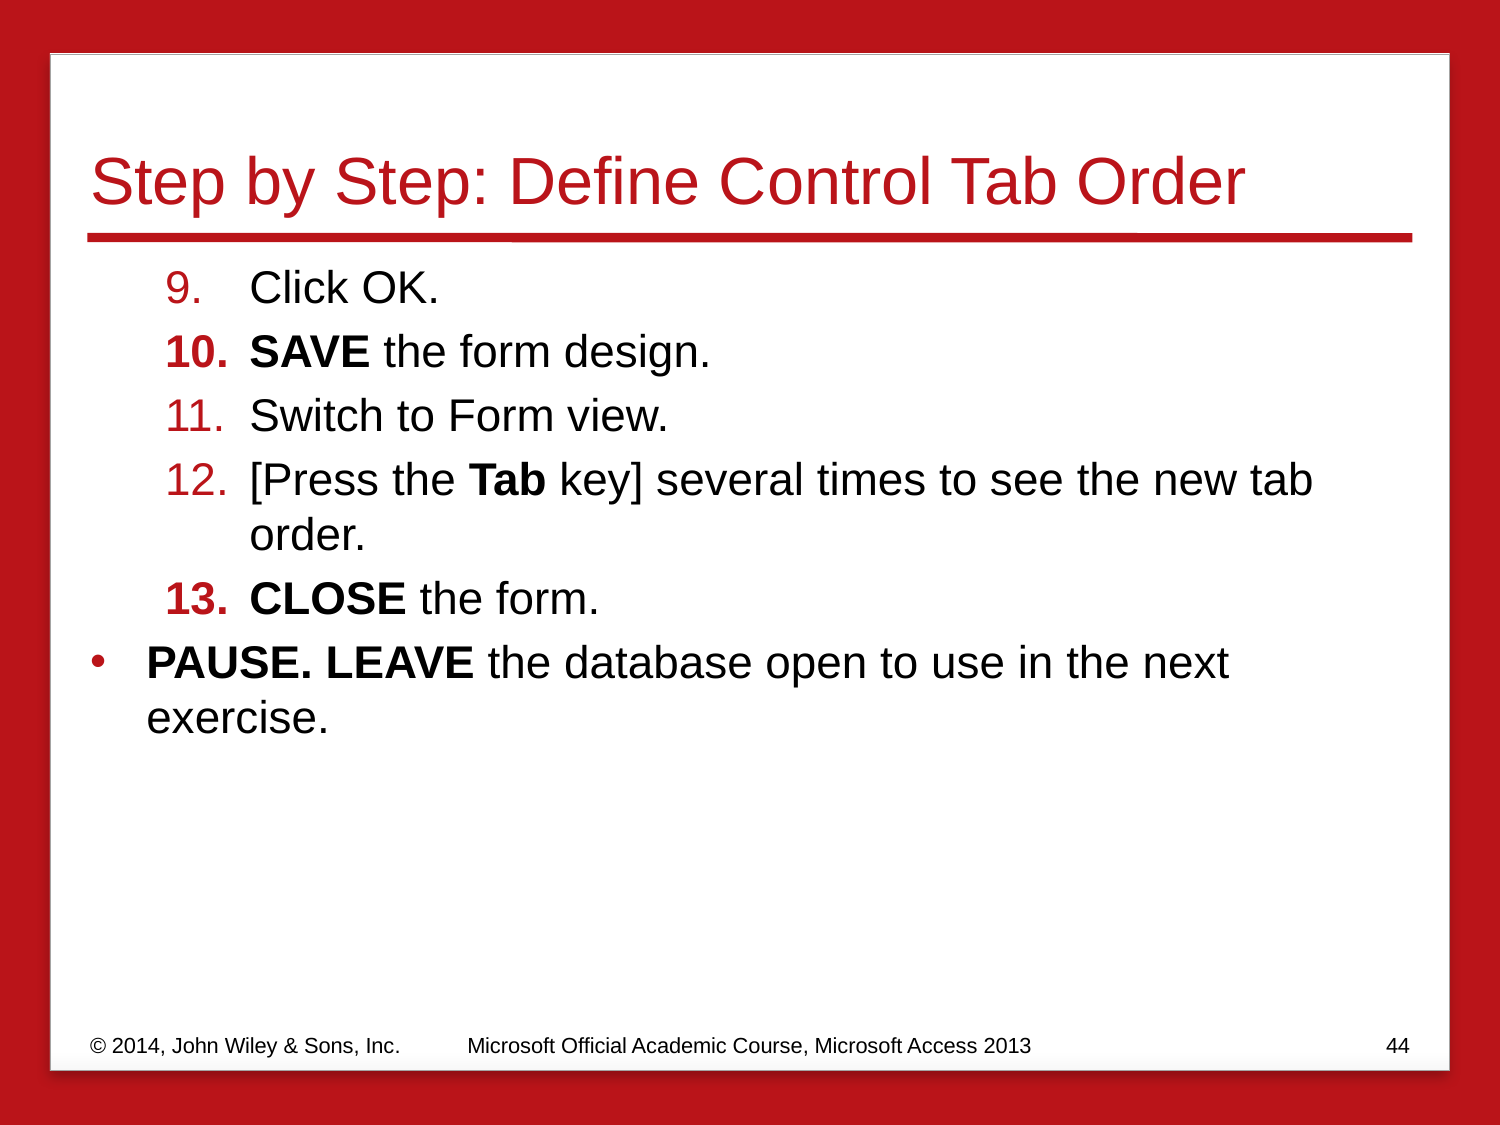

# Step by Step: Define Control Tab Order
Click OK.
SAVE the form design.
Switch to Form view.
[Press the Tab key] several times to see the new tab order.
CLOSE the form.
PAUSE. LEAVE the database open to use in the next exercise.
© 2014, John Wiley & Sons, Inc.
Microsoft Official Academic Course, Microsoft Access 2013
44